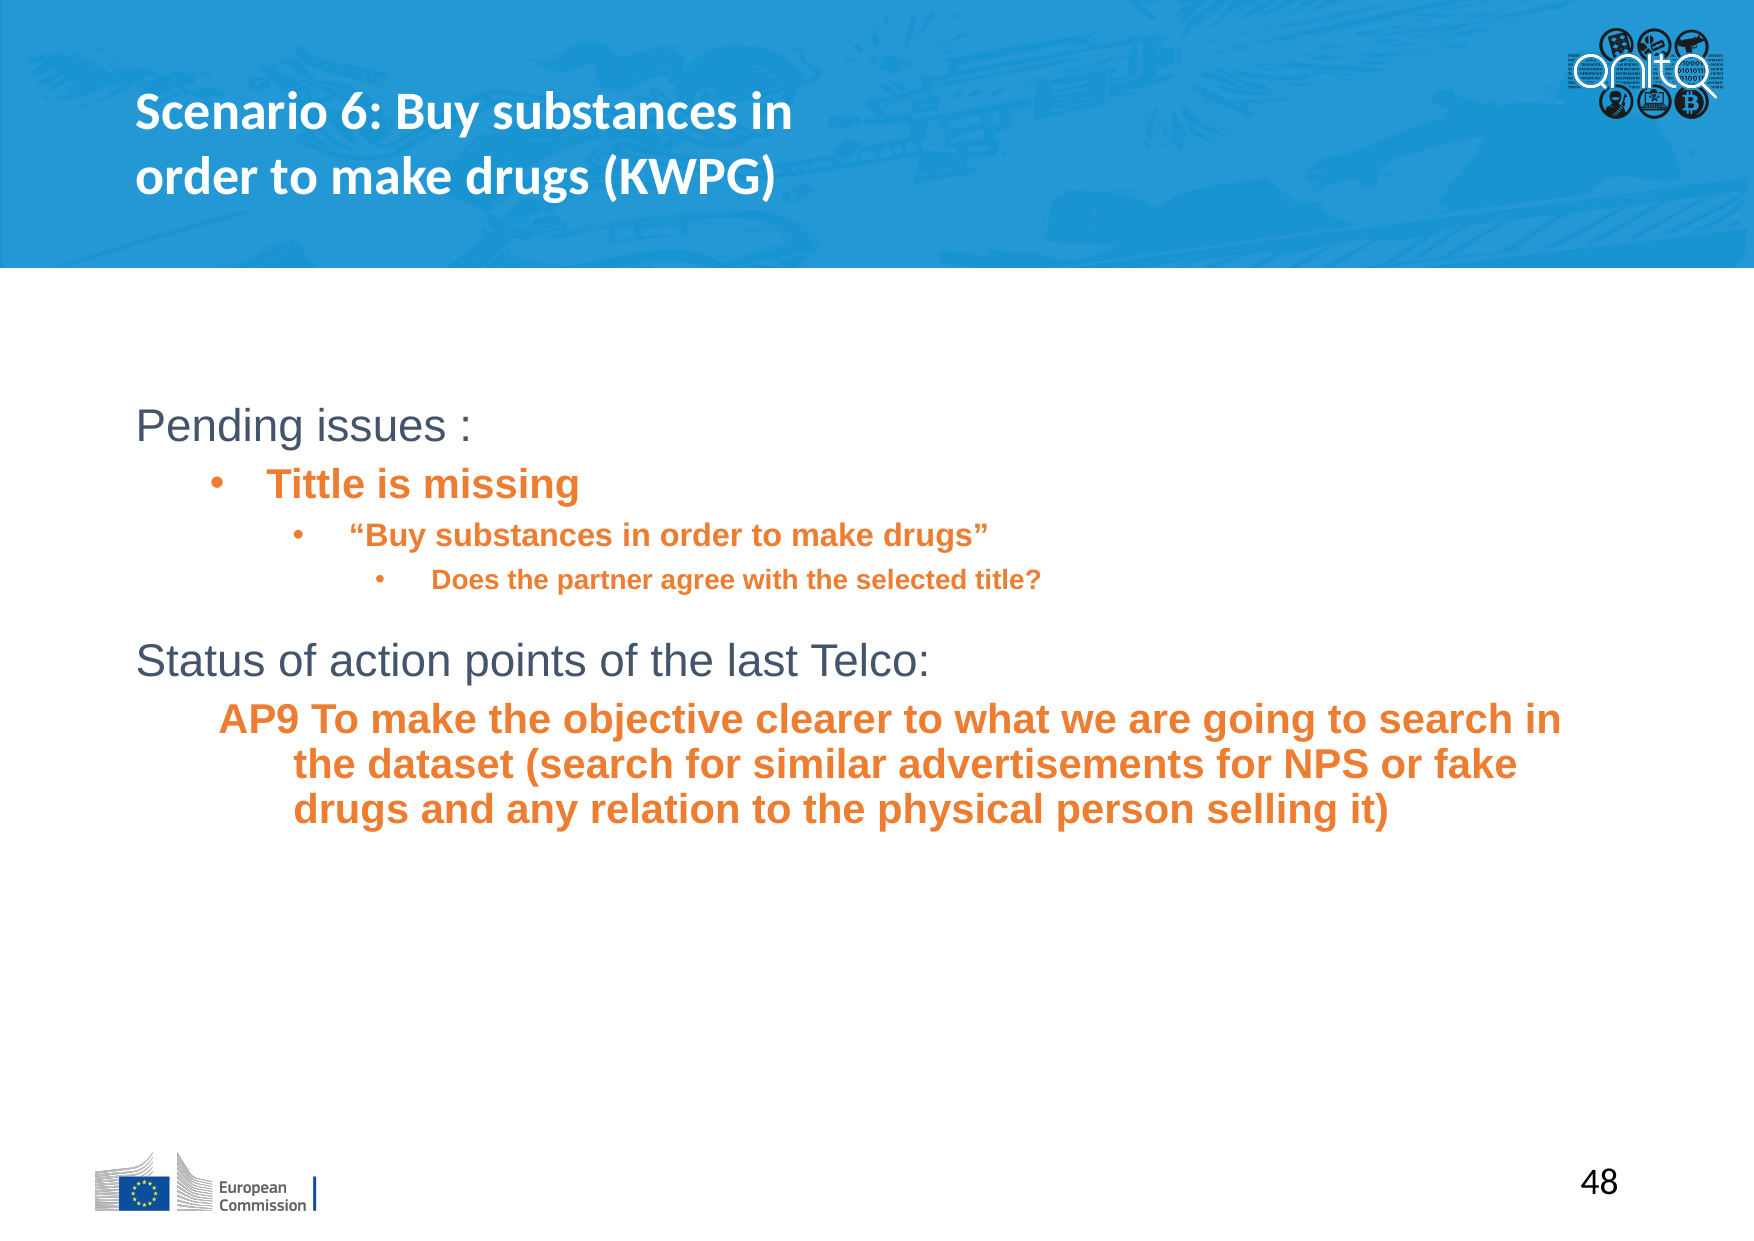

Scenario 6: Buy substances in order to make drugs (KWPG)
Pending issues :
Tittle is missing
“Buy substances in order to make drugs”
Does the partner agree with the selected title?
Status of action points of the last Telco:
AP9 To make the objective clearer to what we are going to search in the dataset (search for similar advertisements for NPS or fake drugs and any relation to the physical person selling it)
48